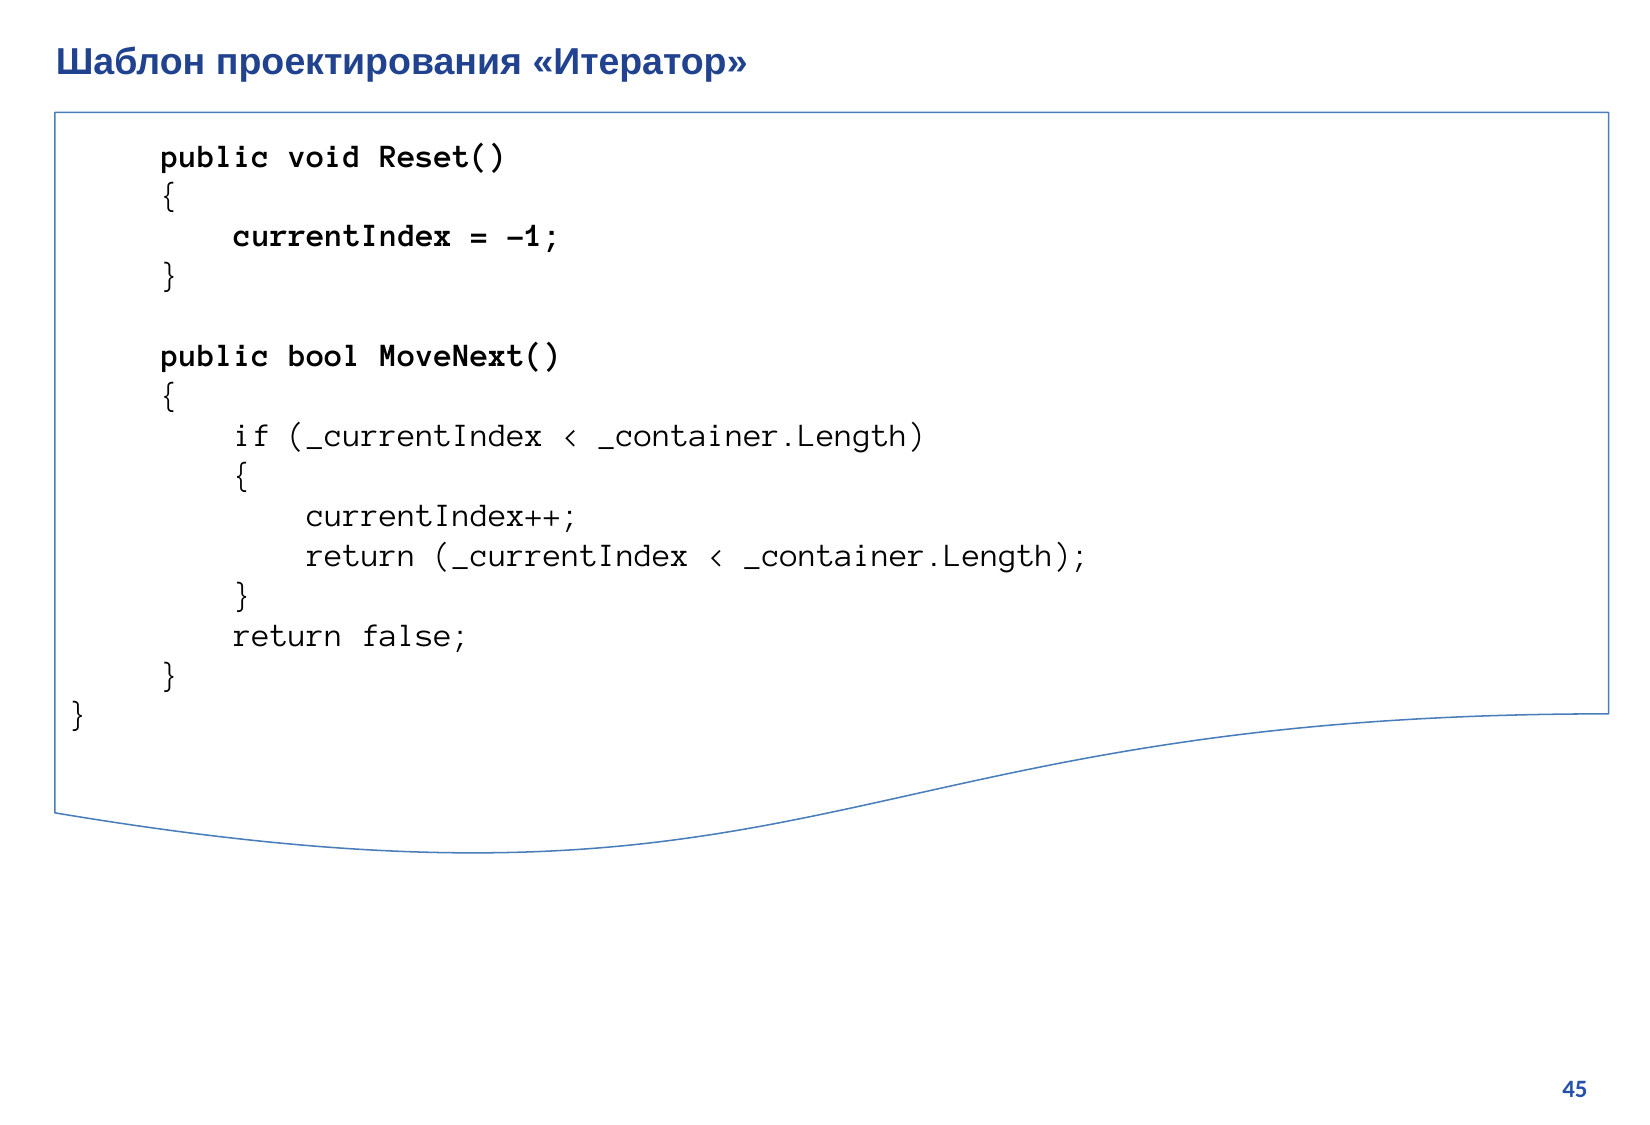

# Шаблон проектирования «Итератор»

     public void Reset()
     {
         currentIndex = -1;
     }

     public bool MoveNext()
     {
         if (_currentIndex < _container.Length)
         {
             currentIndex++;
             return (_currentIndex < _container.Length);
         }
         return false;
     }
}